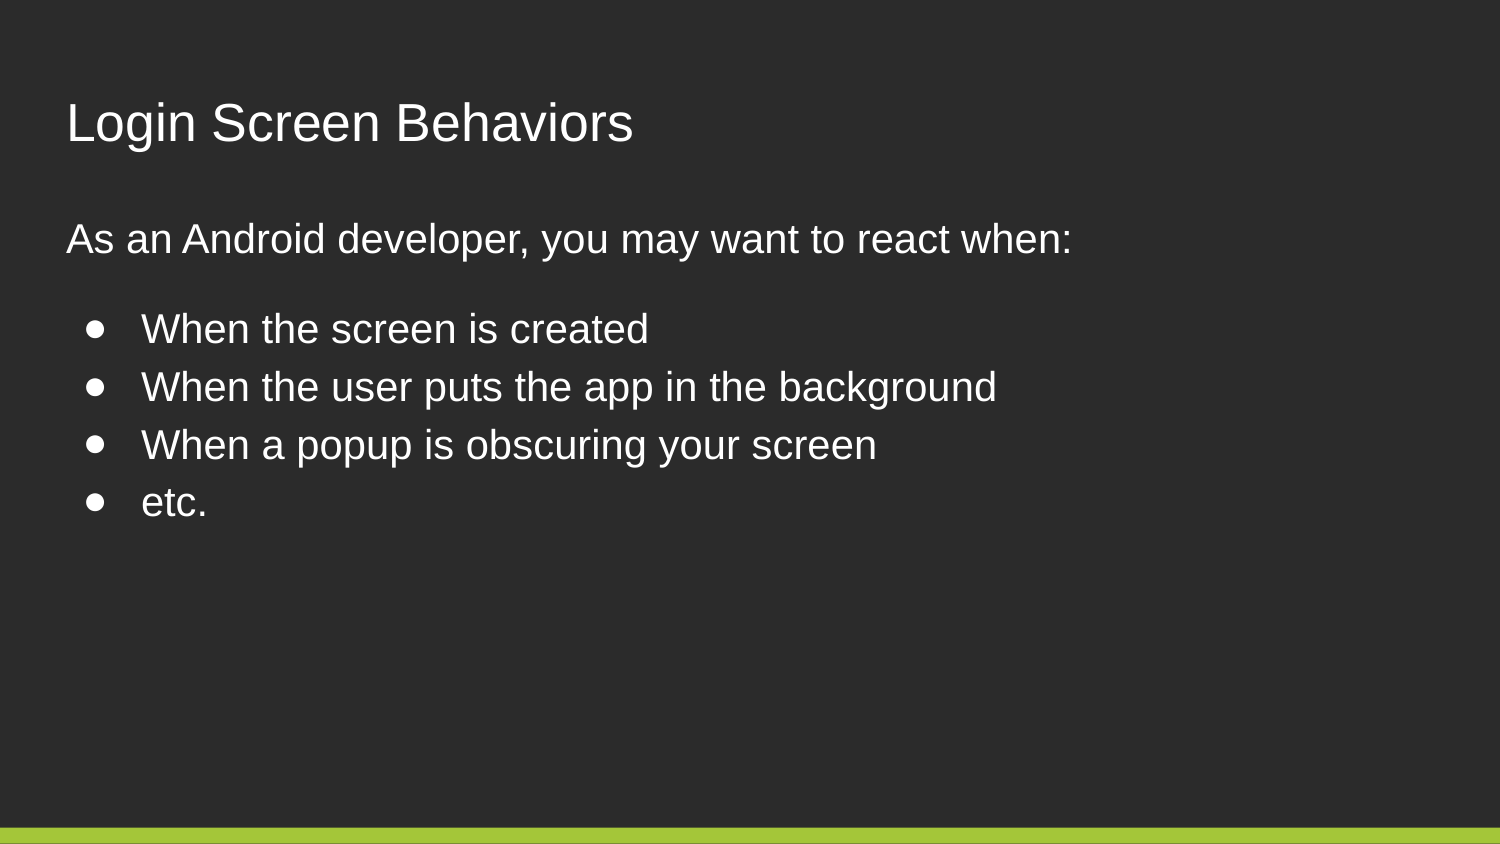

# Login Screen Behaviors
As an Android developer, you may want to react when:
When the screen is created
When the user puts the app in the background
When a popup is obscuring your screen
etc.